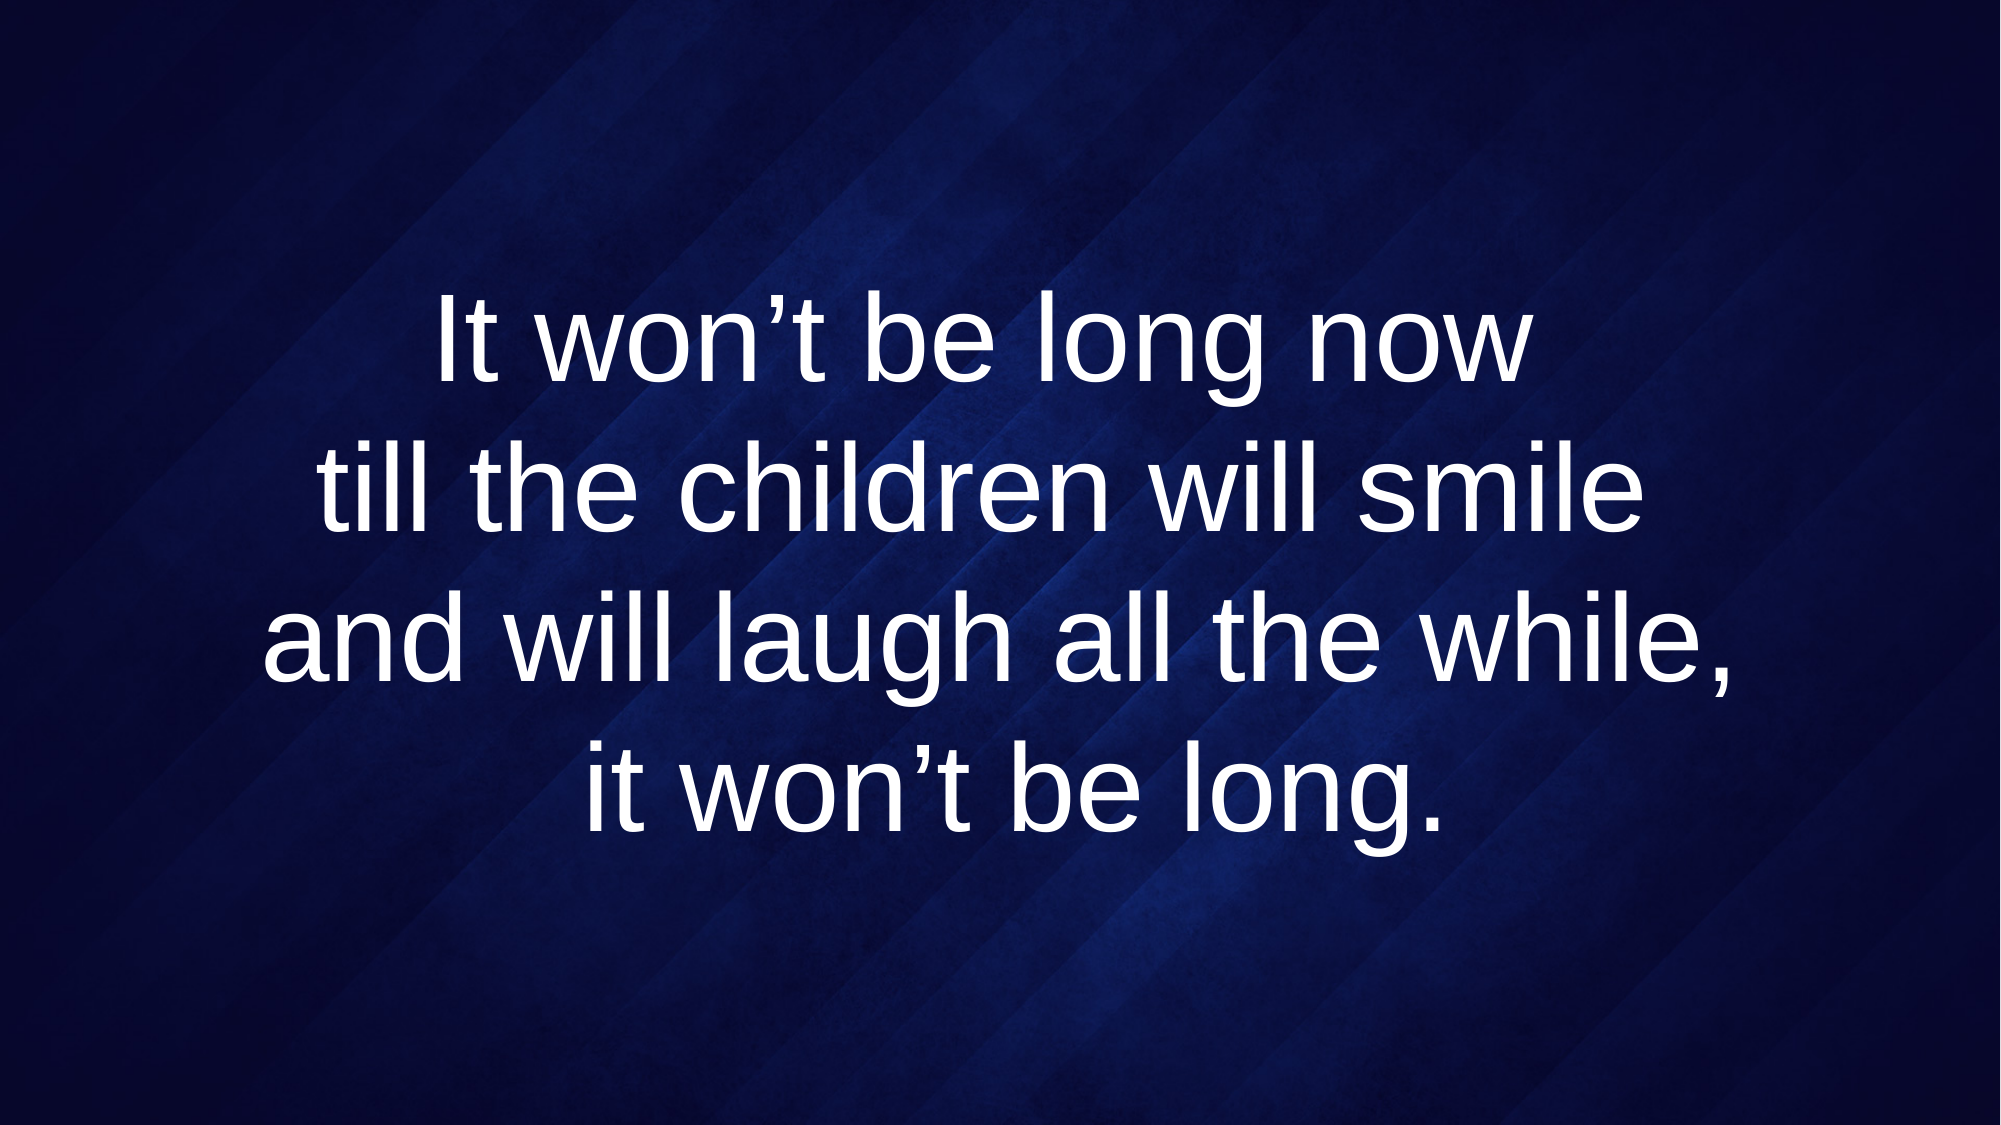

# It won’t be long now till the children will smile and will laugh all the while, it won’t be long.